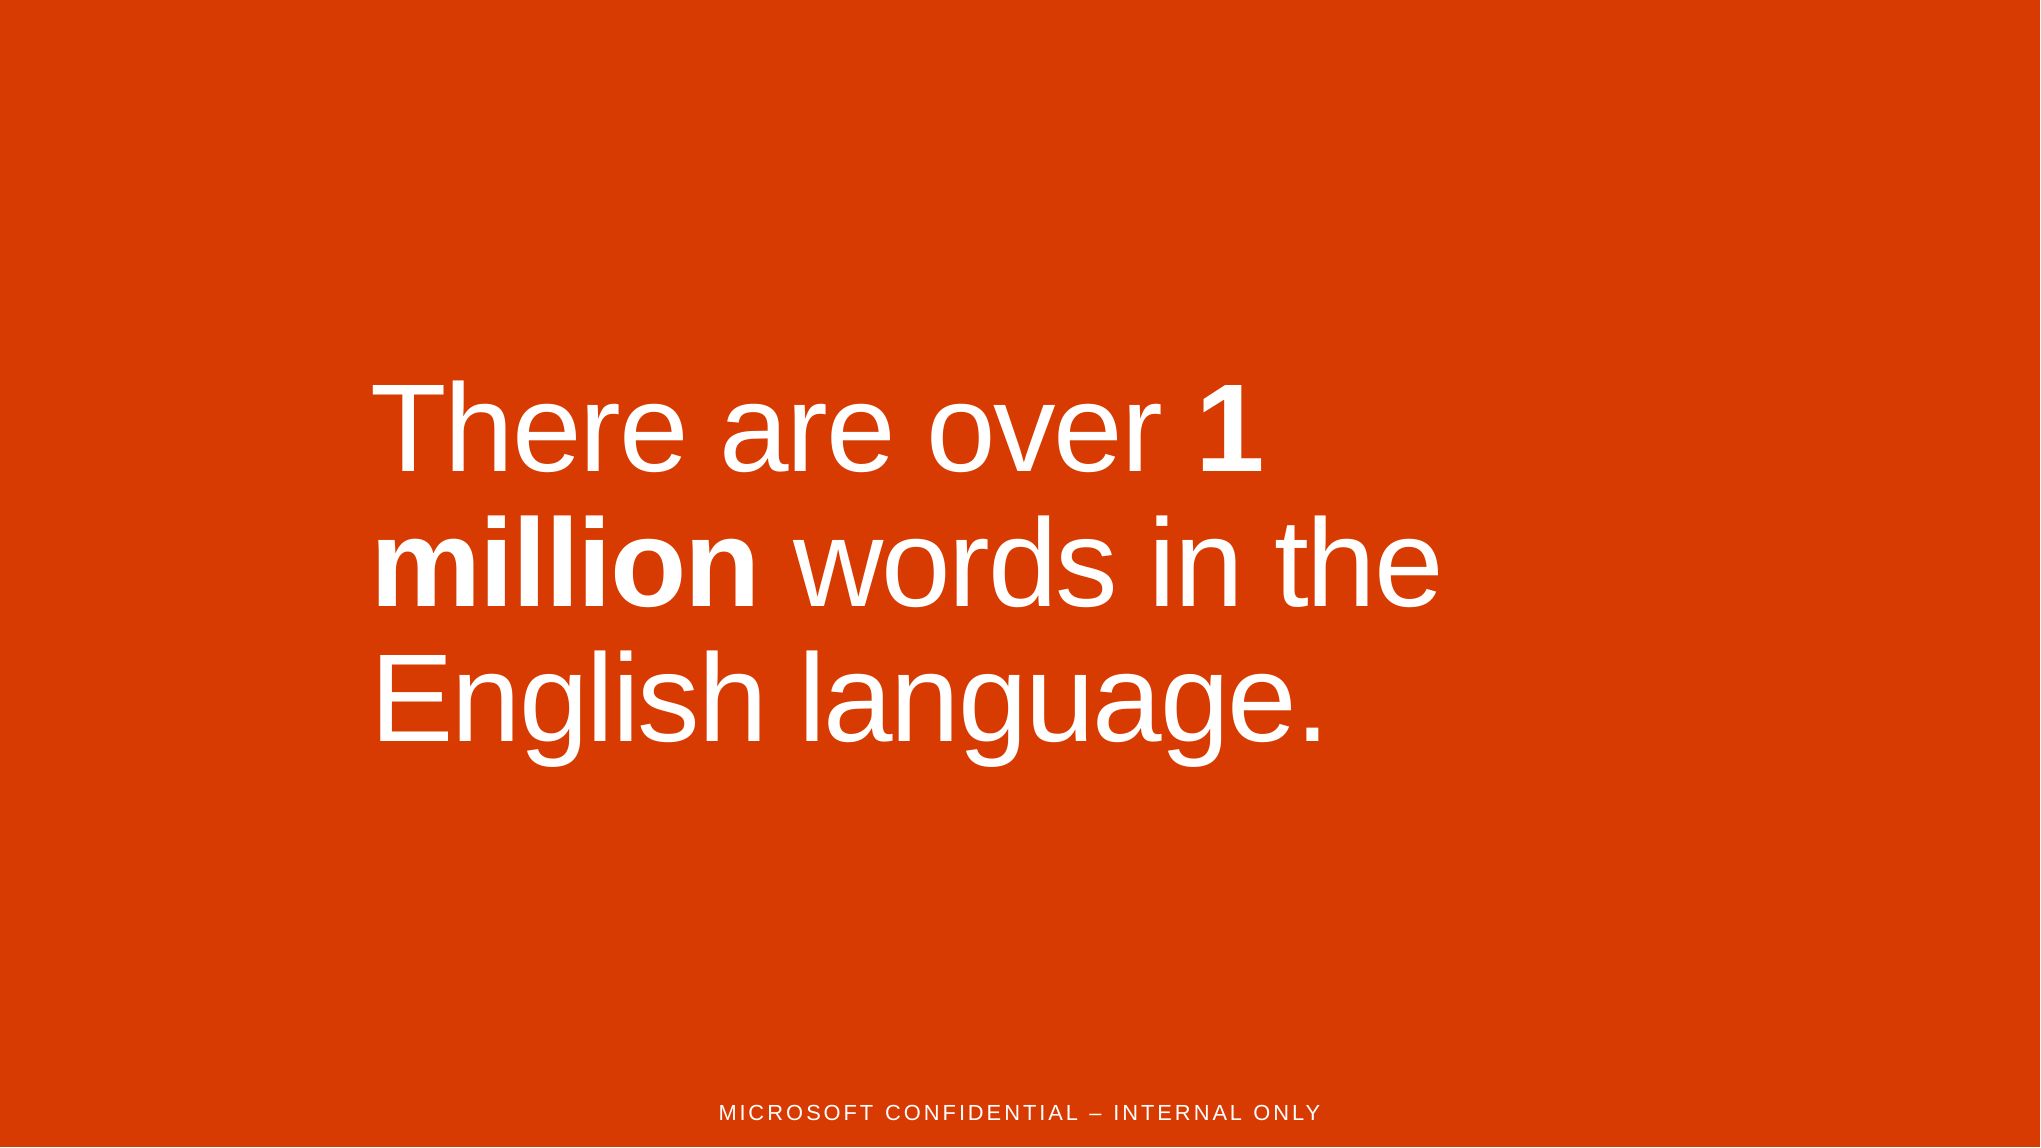

There are over 1 million words in the English language.